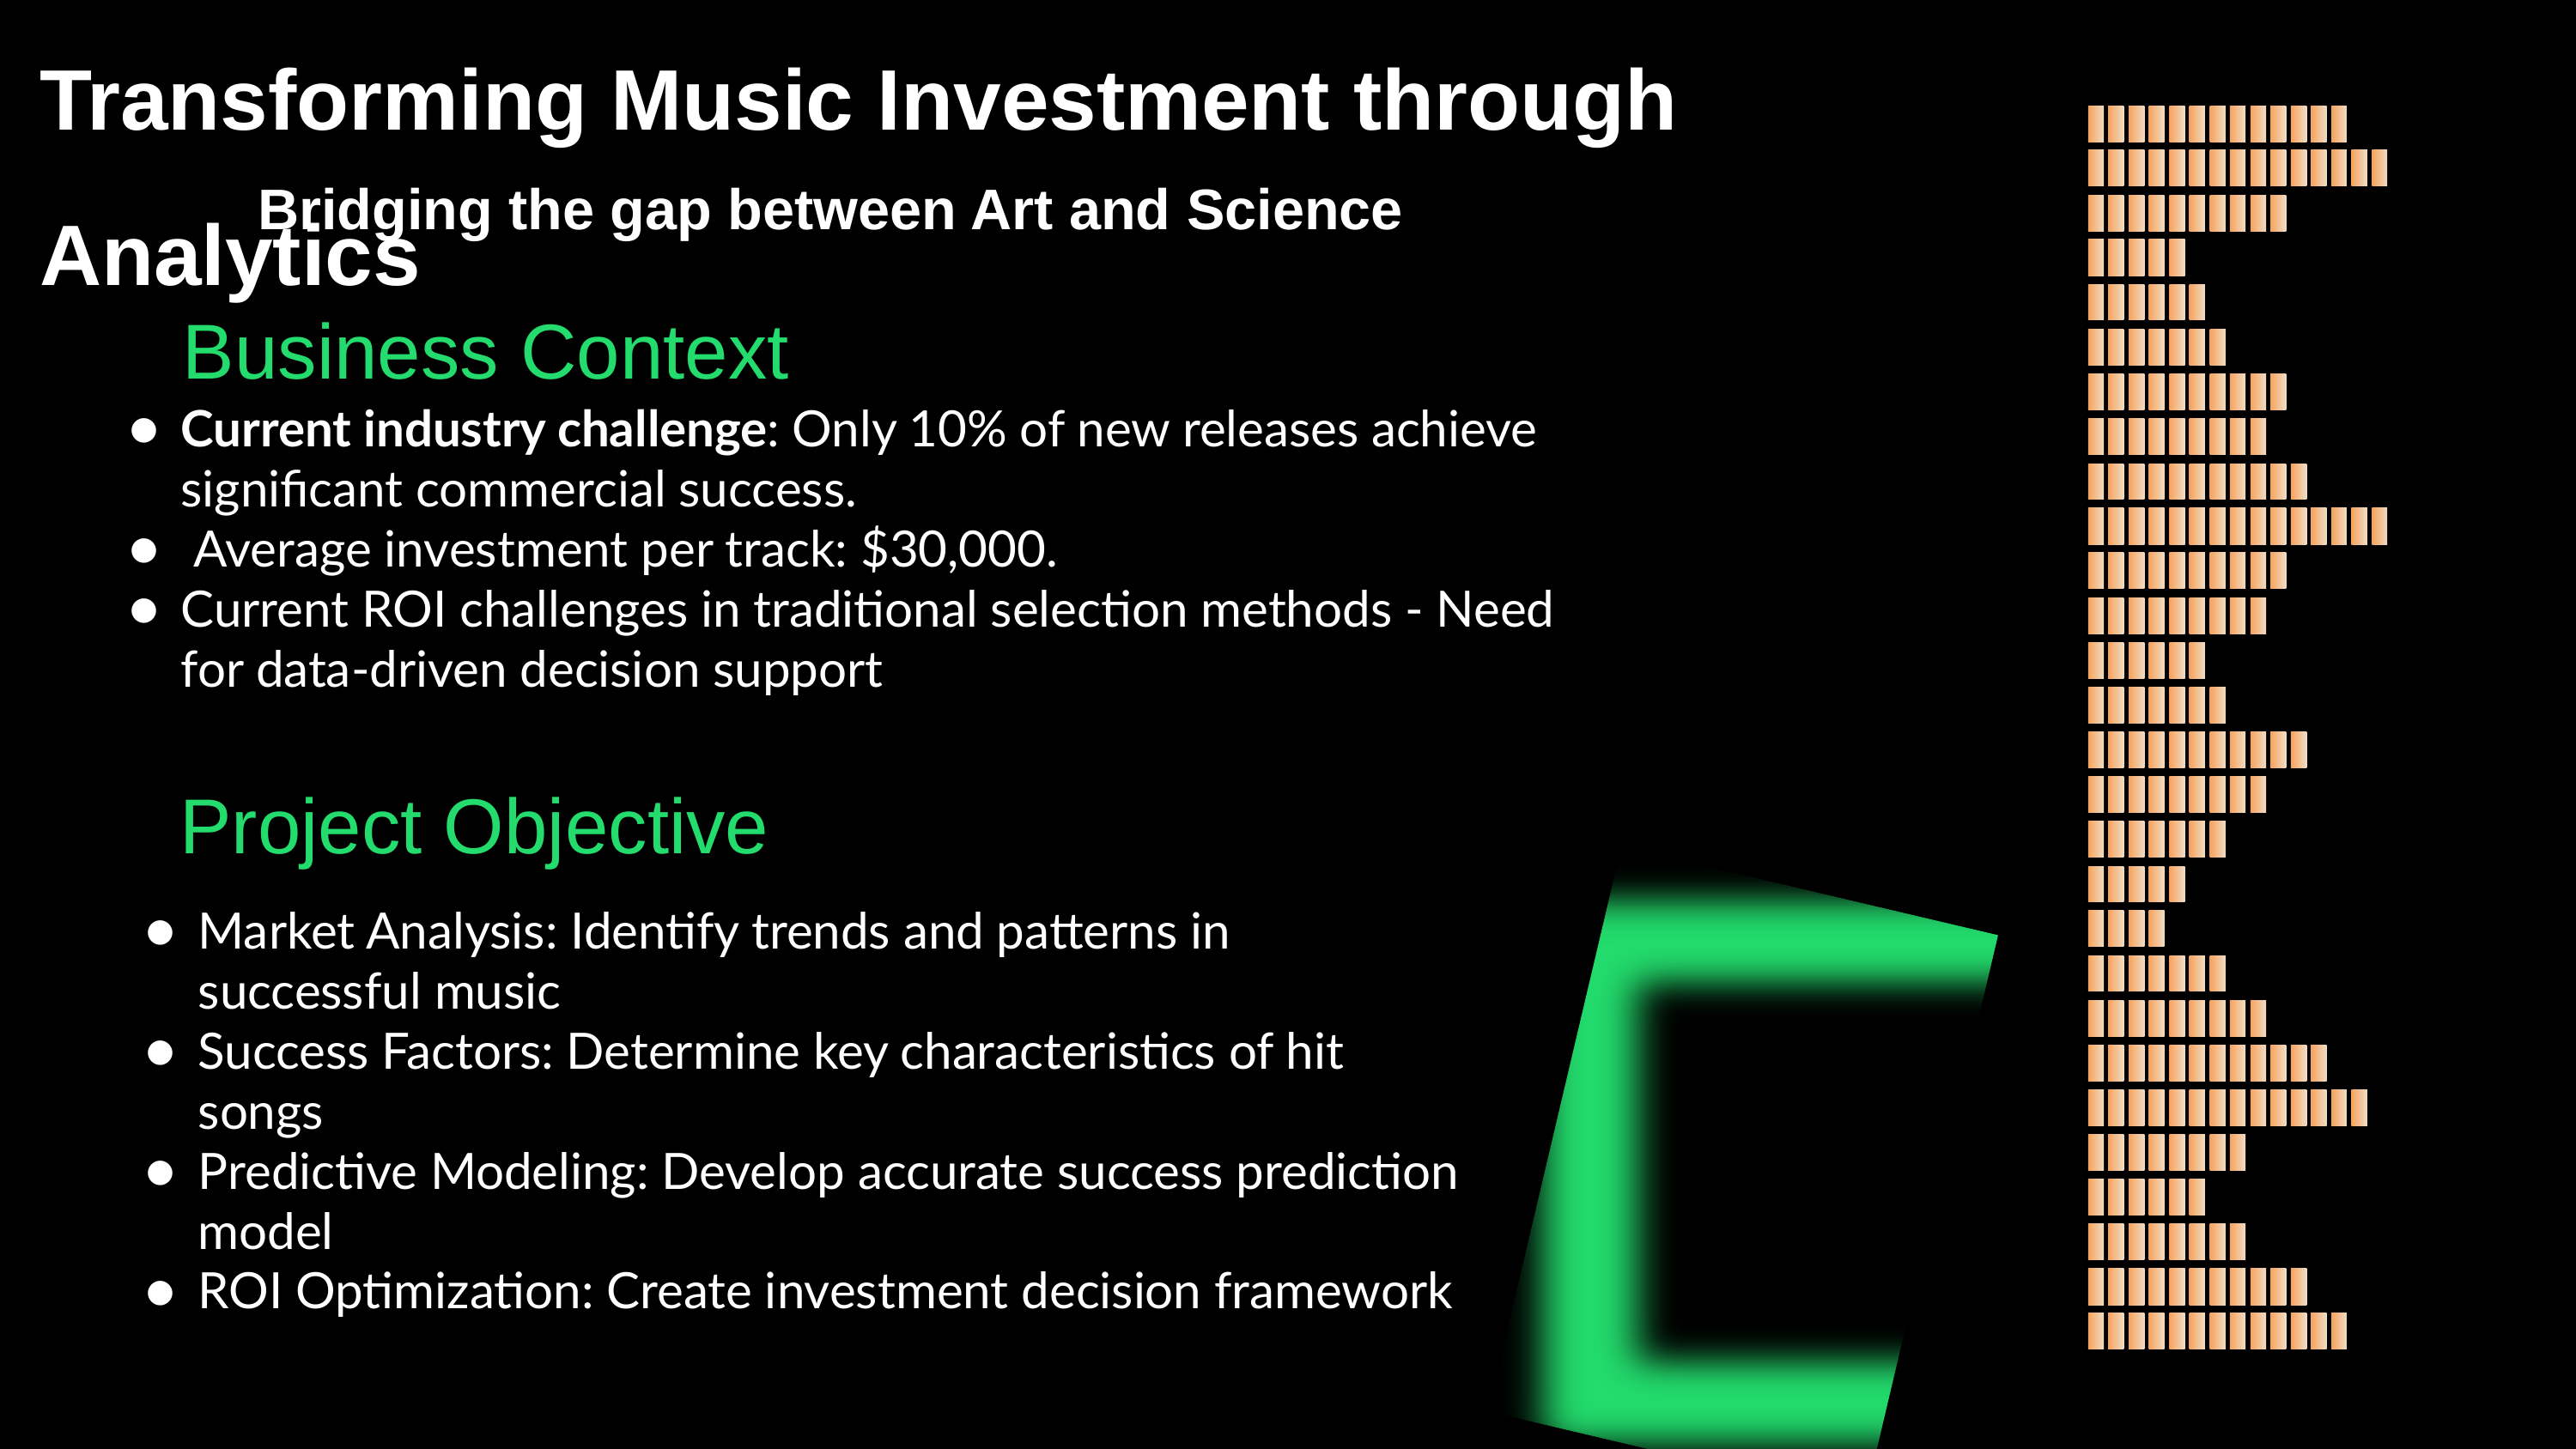

Transforming Music Investment through Analytics
Bridging the gap between Art and Science
Business Context
Current industry challenge: Only 10% of new releases achieve significant commercial success.
 Average investment per track: $30,000.
Current ROI challenges in traditional selection methods - Need for data-driven decision support

Project Objective

Market Analysis: Identify trends and patterns in successful music
Success Factors: Determine key characteristics of hit songs
Predictive Modeling: Develop accurate success prediction model
ROI Optimization: Create investment decision framework